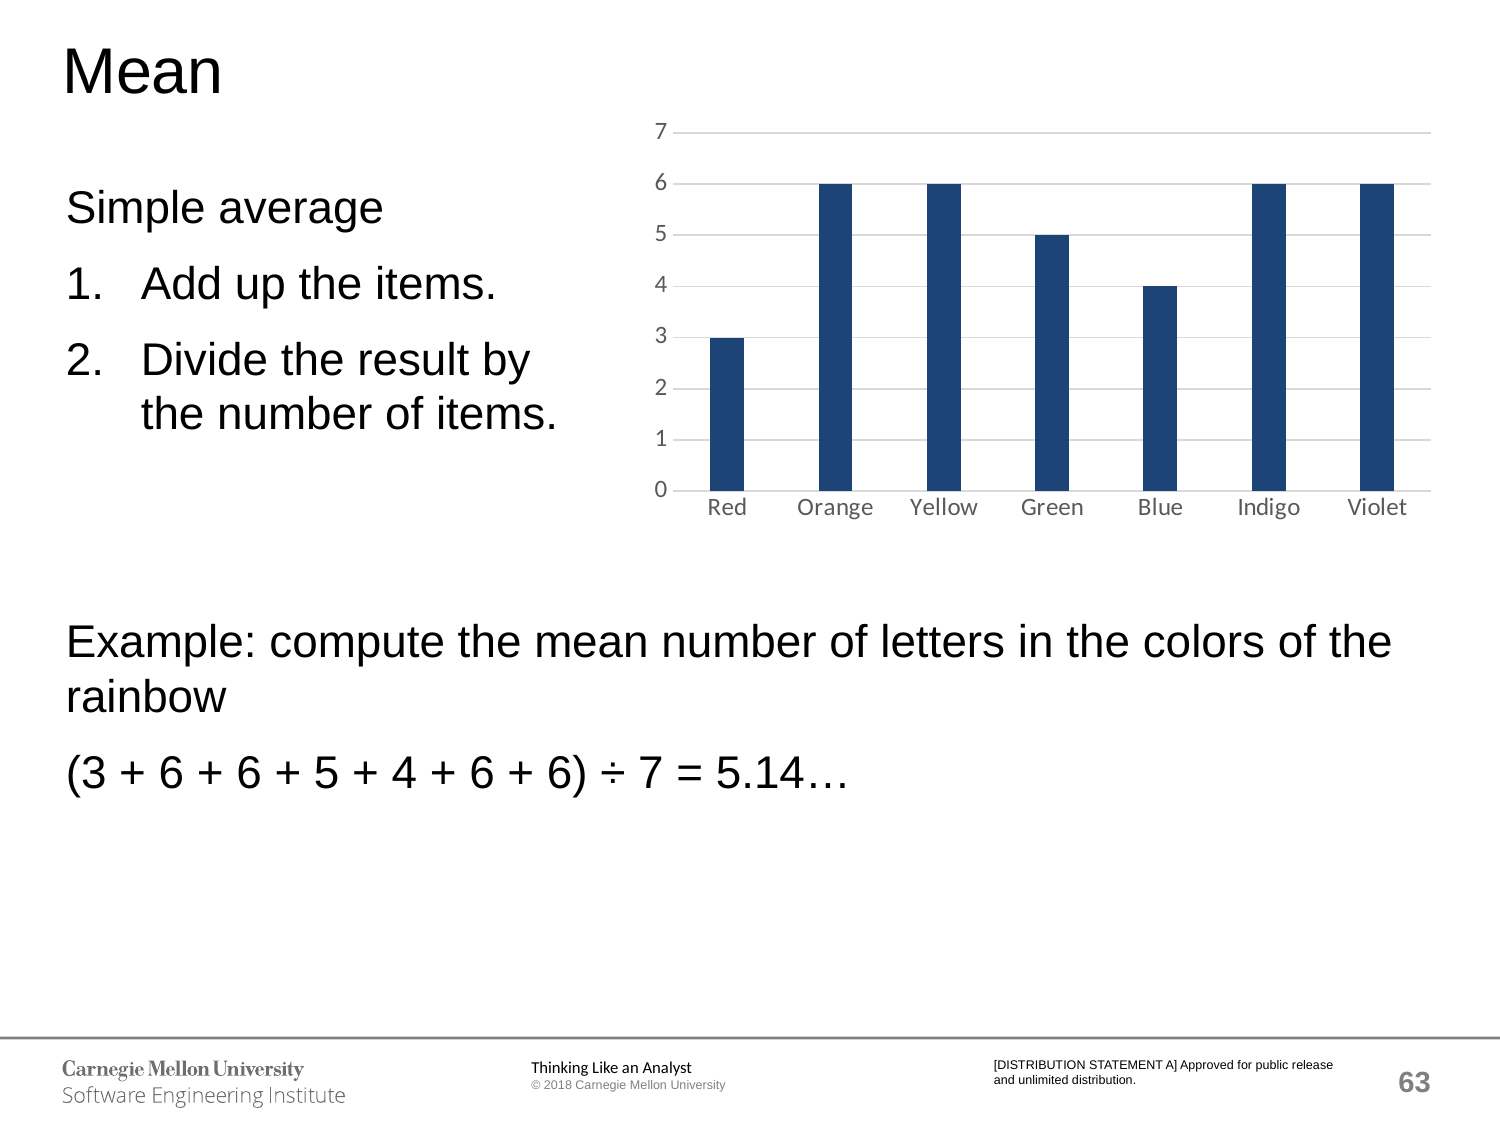

# Mean

### Chart

| Category | Series 1 |
|---|---|
| Red | 3.0 |
| Orange | 6.0 |
| Yellow | 6.0 |
| Green | 5.0 |
| Blue | 4.0 |
| Indigo | 6.0 |
| Violet | 6.0 |
Simple average
Add up the items.
Divide the result by
the number of items.

Example: compute the mean number of letters in the colors of the rainbow
(3 + 6 + 6 + 5 + 4 + 6 + 6) ÷ 7 = 5.14…